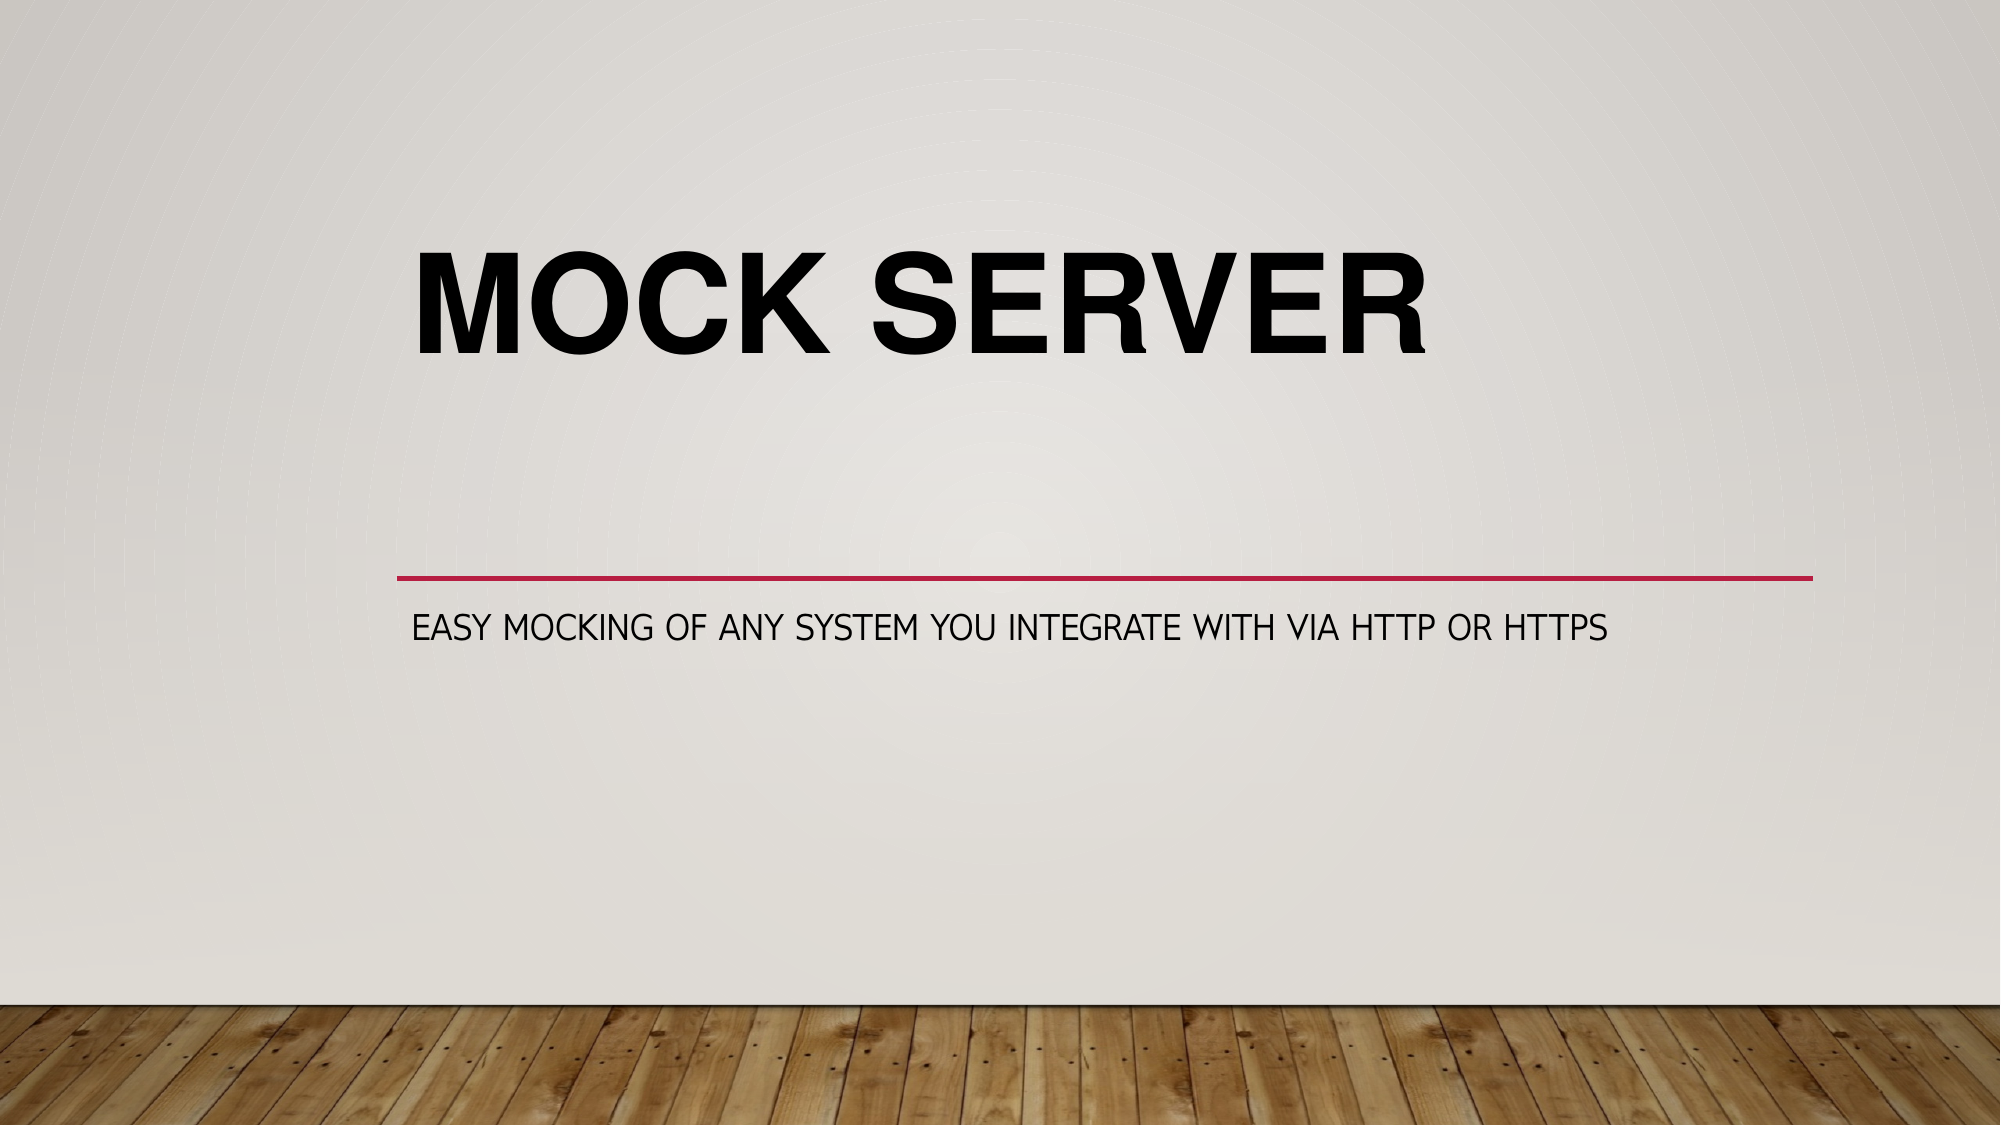

# Mock Server
Easy mocking of any system you integrate with via HTTP or HTTPS